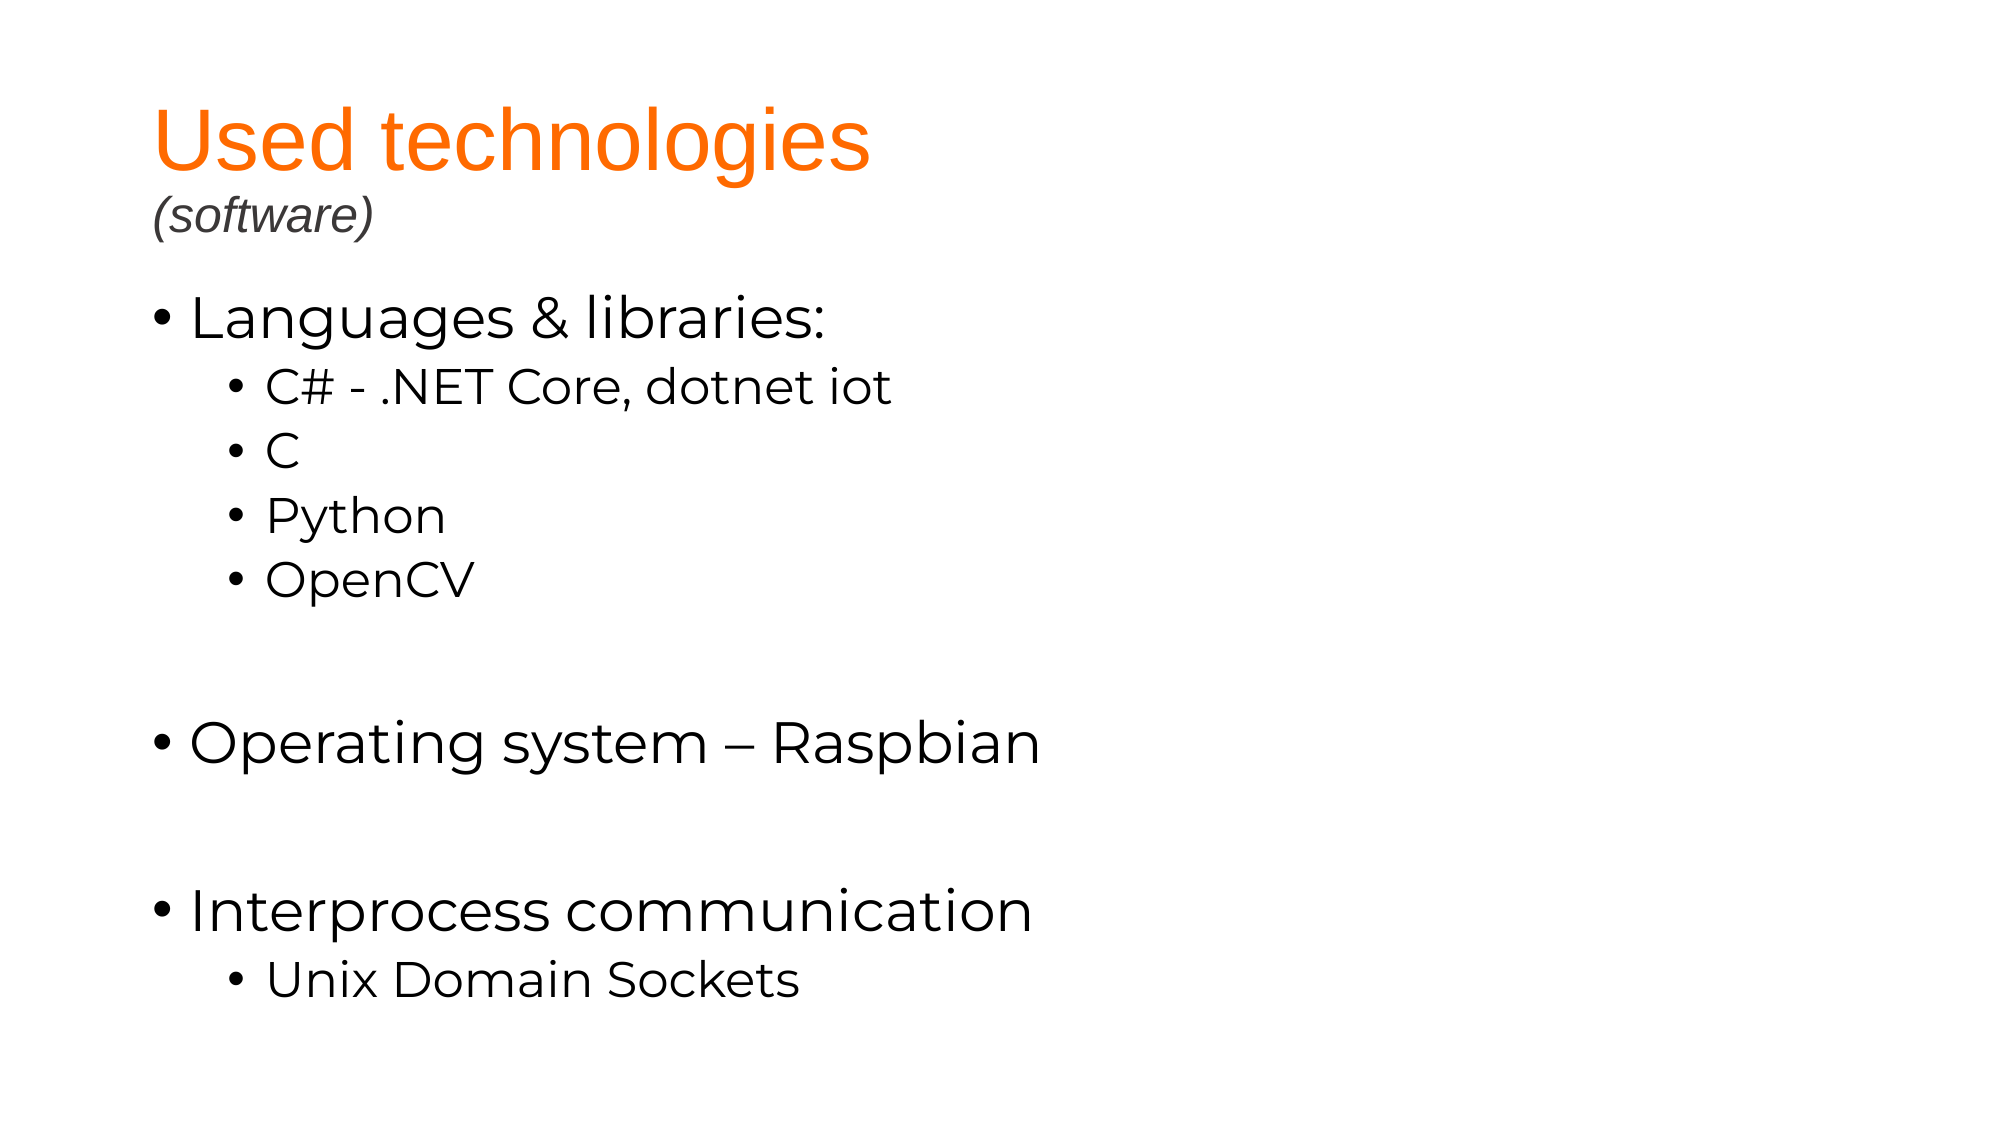

# Used technologies (software)
Languages & libraries:
C# - .NET Core, dotnet iot
C
Python
OpenCV

Operating system – Raspbian

Interprocess communication
Unix Domain Sockets